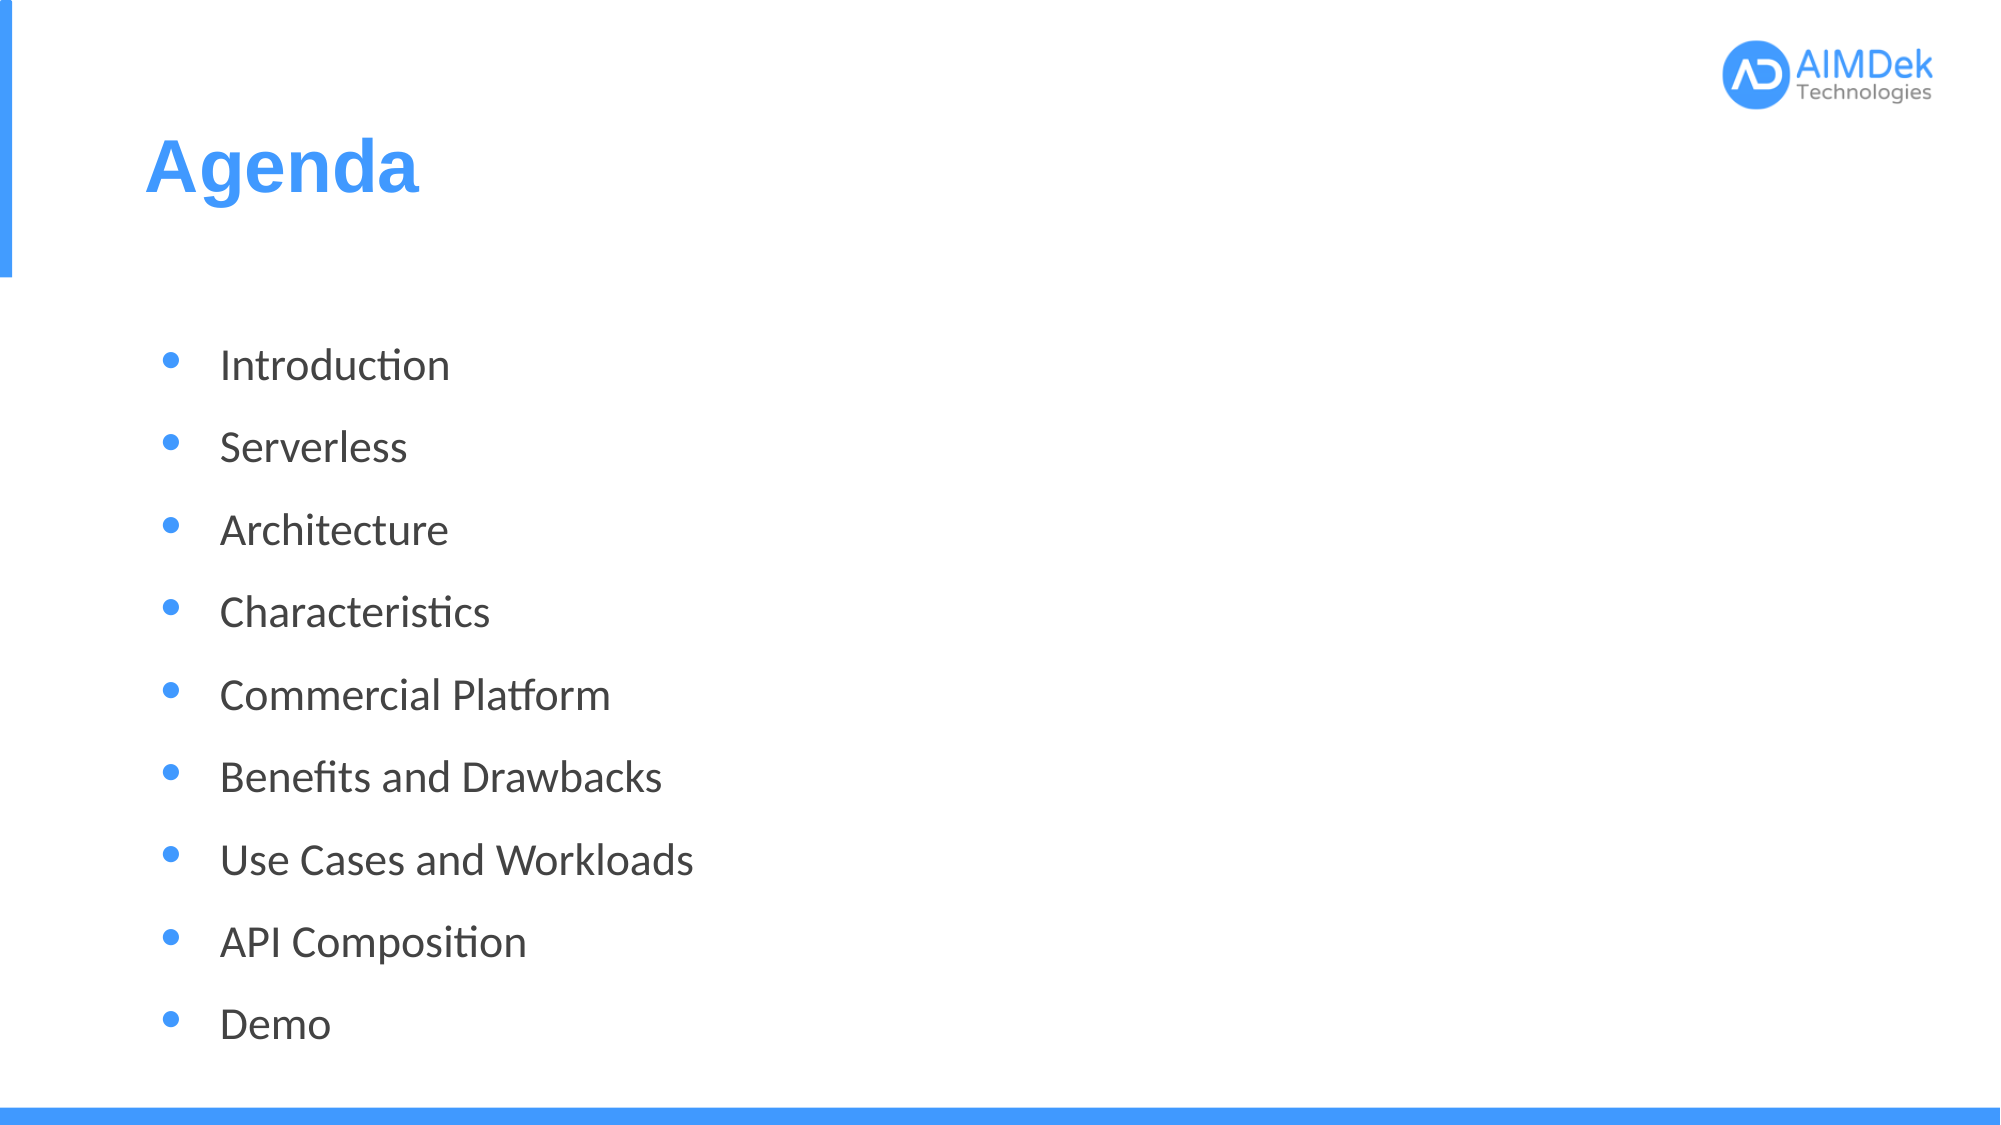

# Agenda
Introduction
Serverless
Architecture
Characteristics
Commercial Platform
Benefits and Drawbacks
Use Cases and Workloads
API Composition
Demo